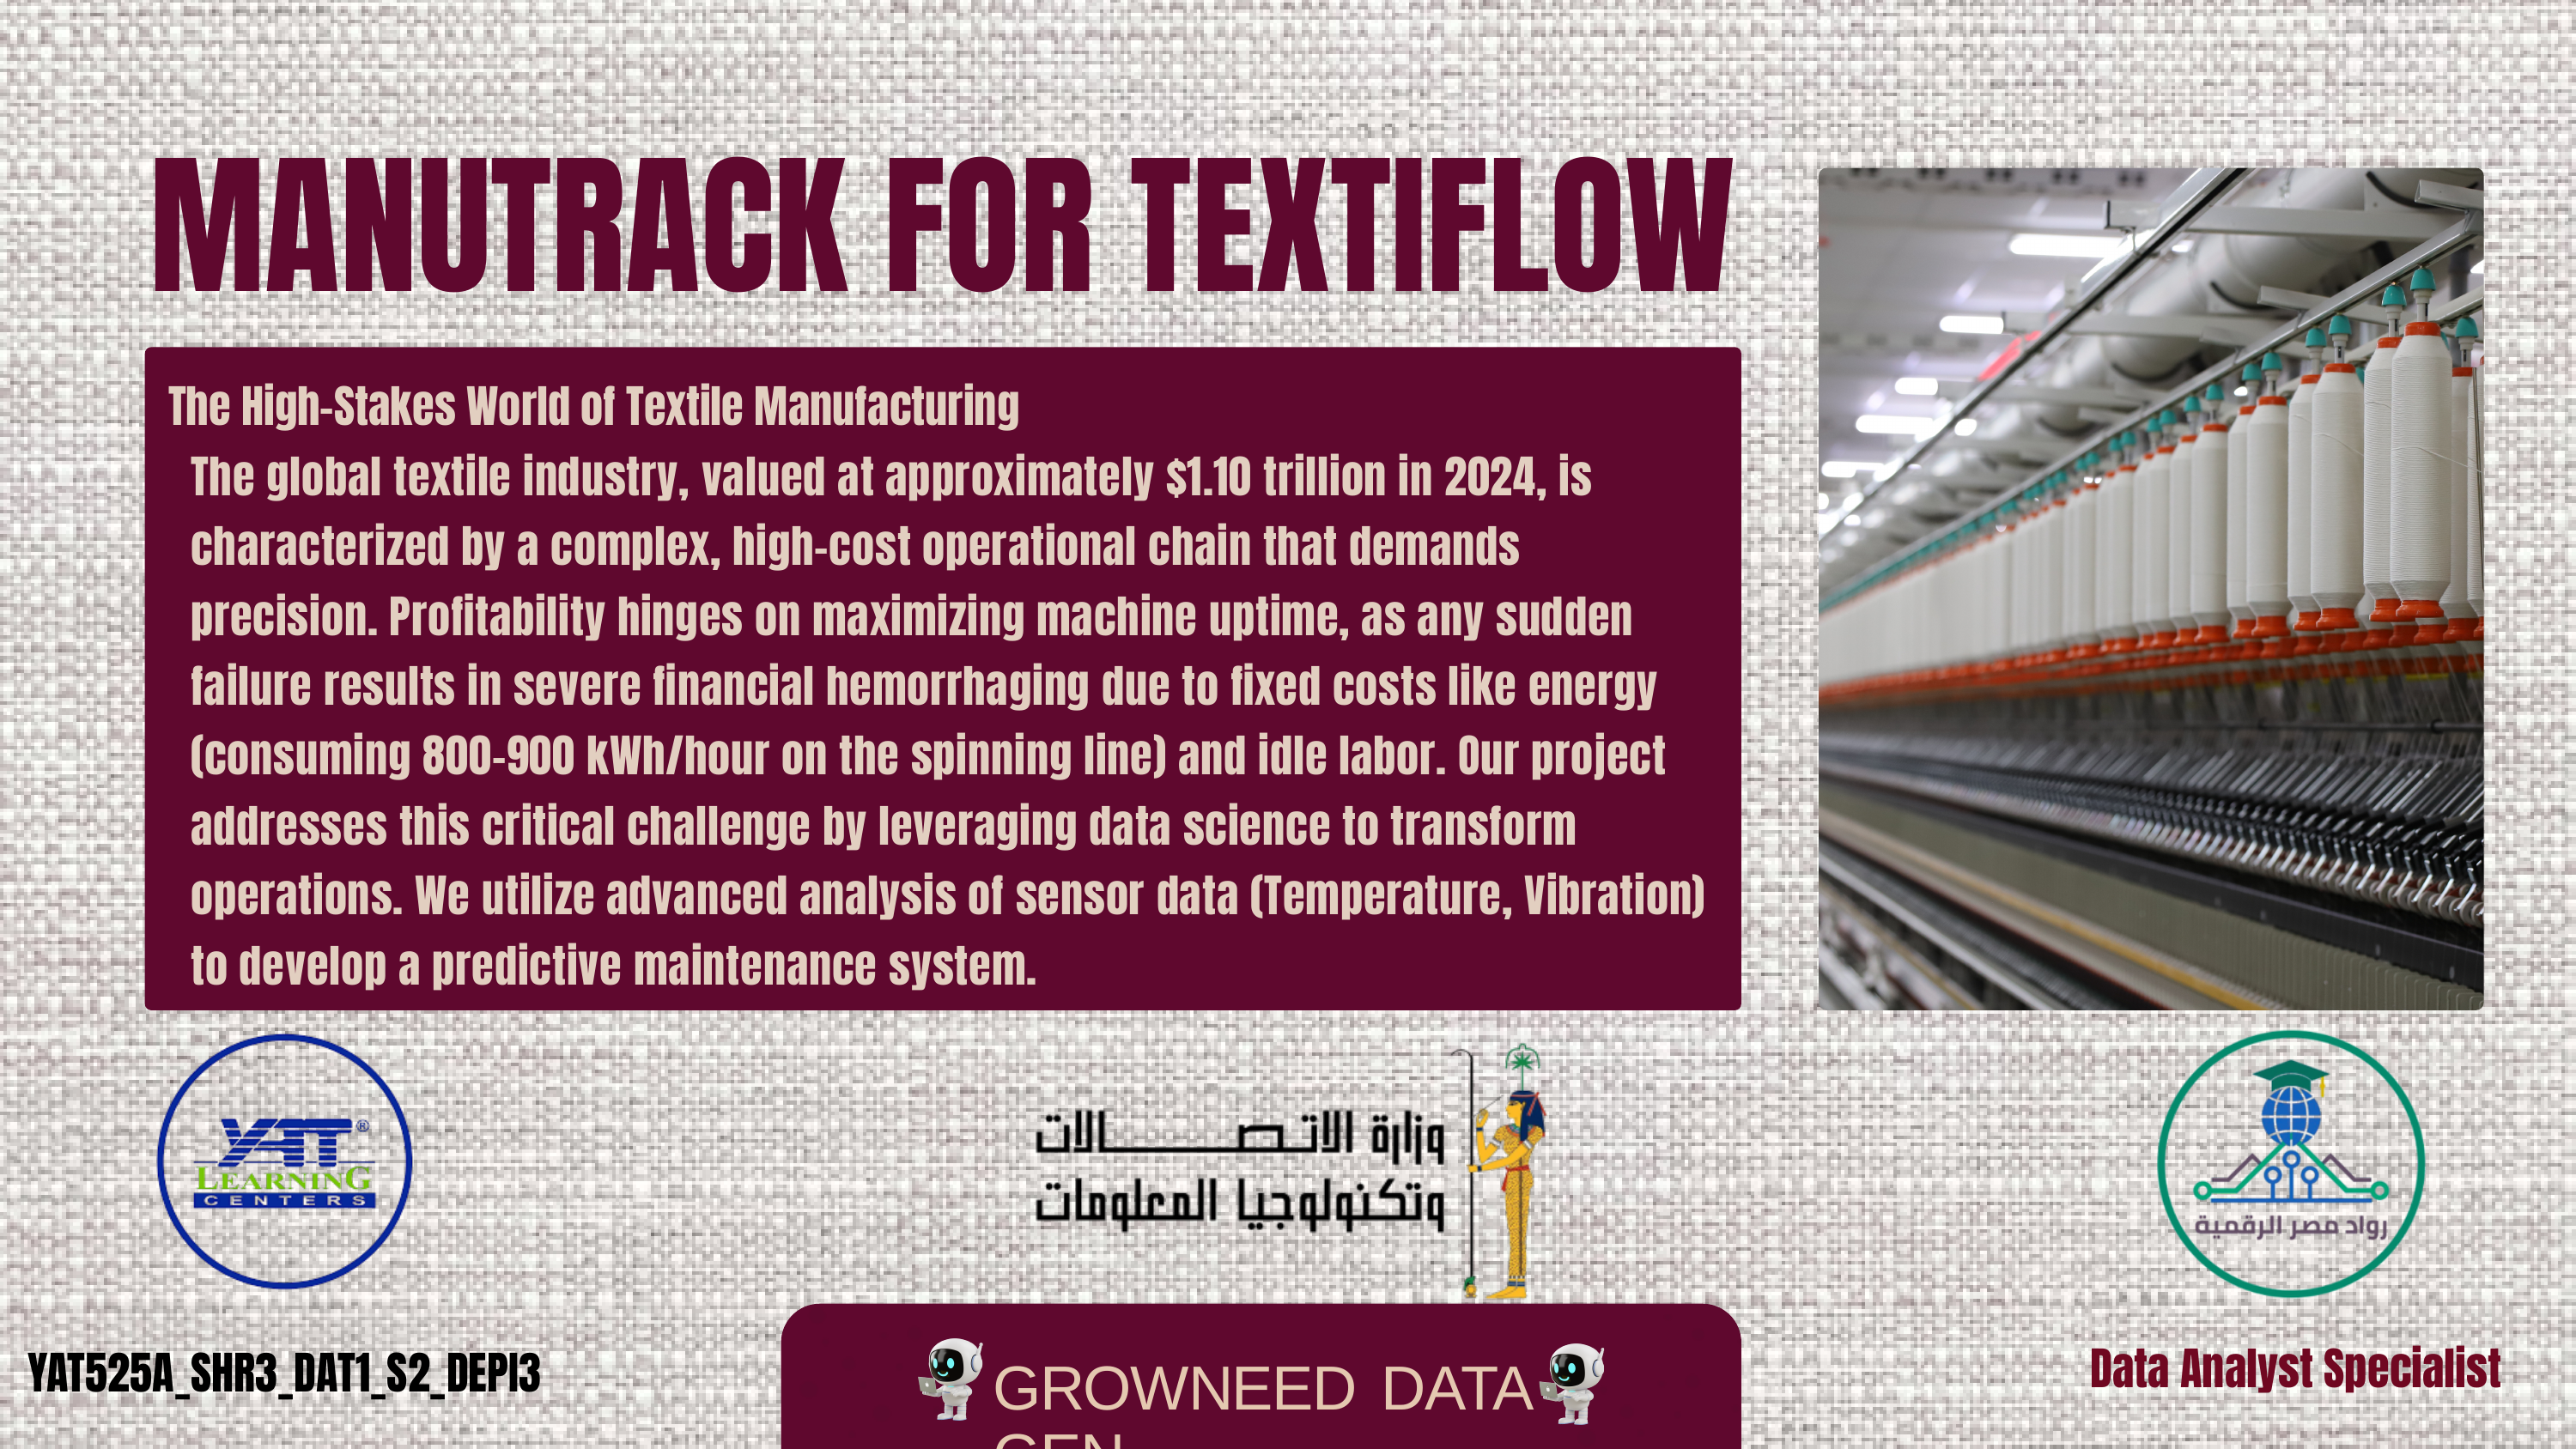

MANUTRACK FOR TEXTIFLOW

The High-Stakes World of Textile Manufacturing
The global textile industry, valued at approximately $1.10 trillion in 2024, is characterized by a complex, high-cost operational chain that demands precision. Profitability hinges on maximizing machine uptime, as any sudden failure results in severe financial hemorrhaging due to fixed costs like energy (consuming 800–900 kWh/hour on the spinning line) and idle labor. Our project addresses this critical challenge by leveraging data science to transform operations. We utilize advanced analysis of sensor data (Temperature, Vibration) to develop a predictive maintenance system.

GROWNEED DATA GEN

 Data Analyst Specialist
YAT525A_SHR3_DAT1_S2_DEPI3